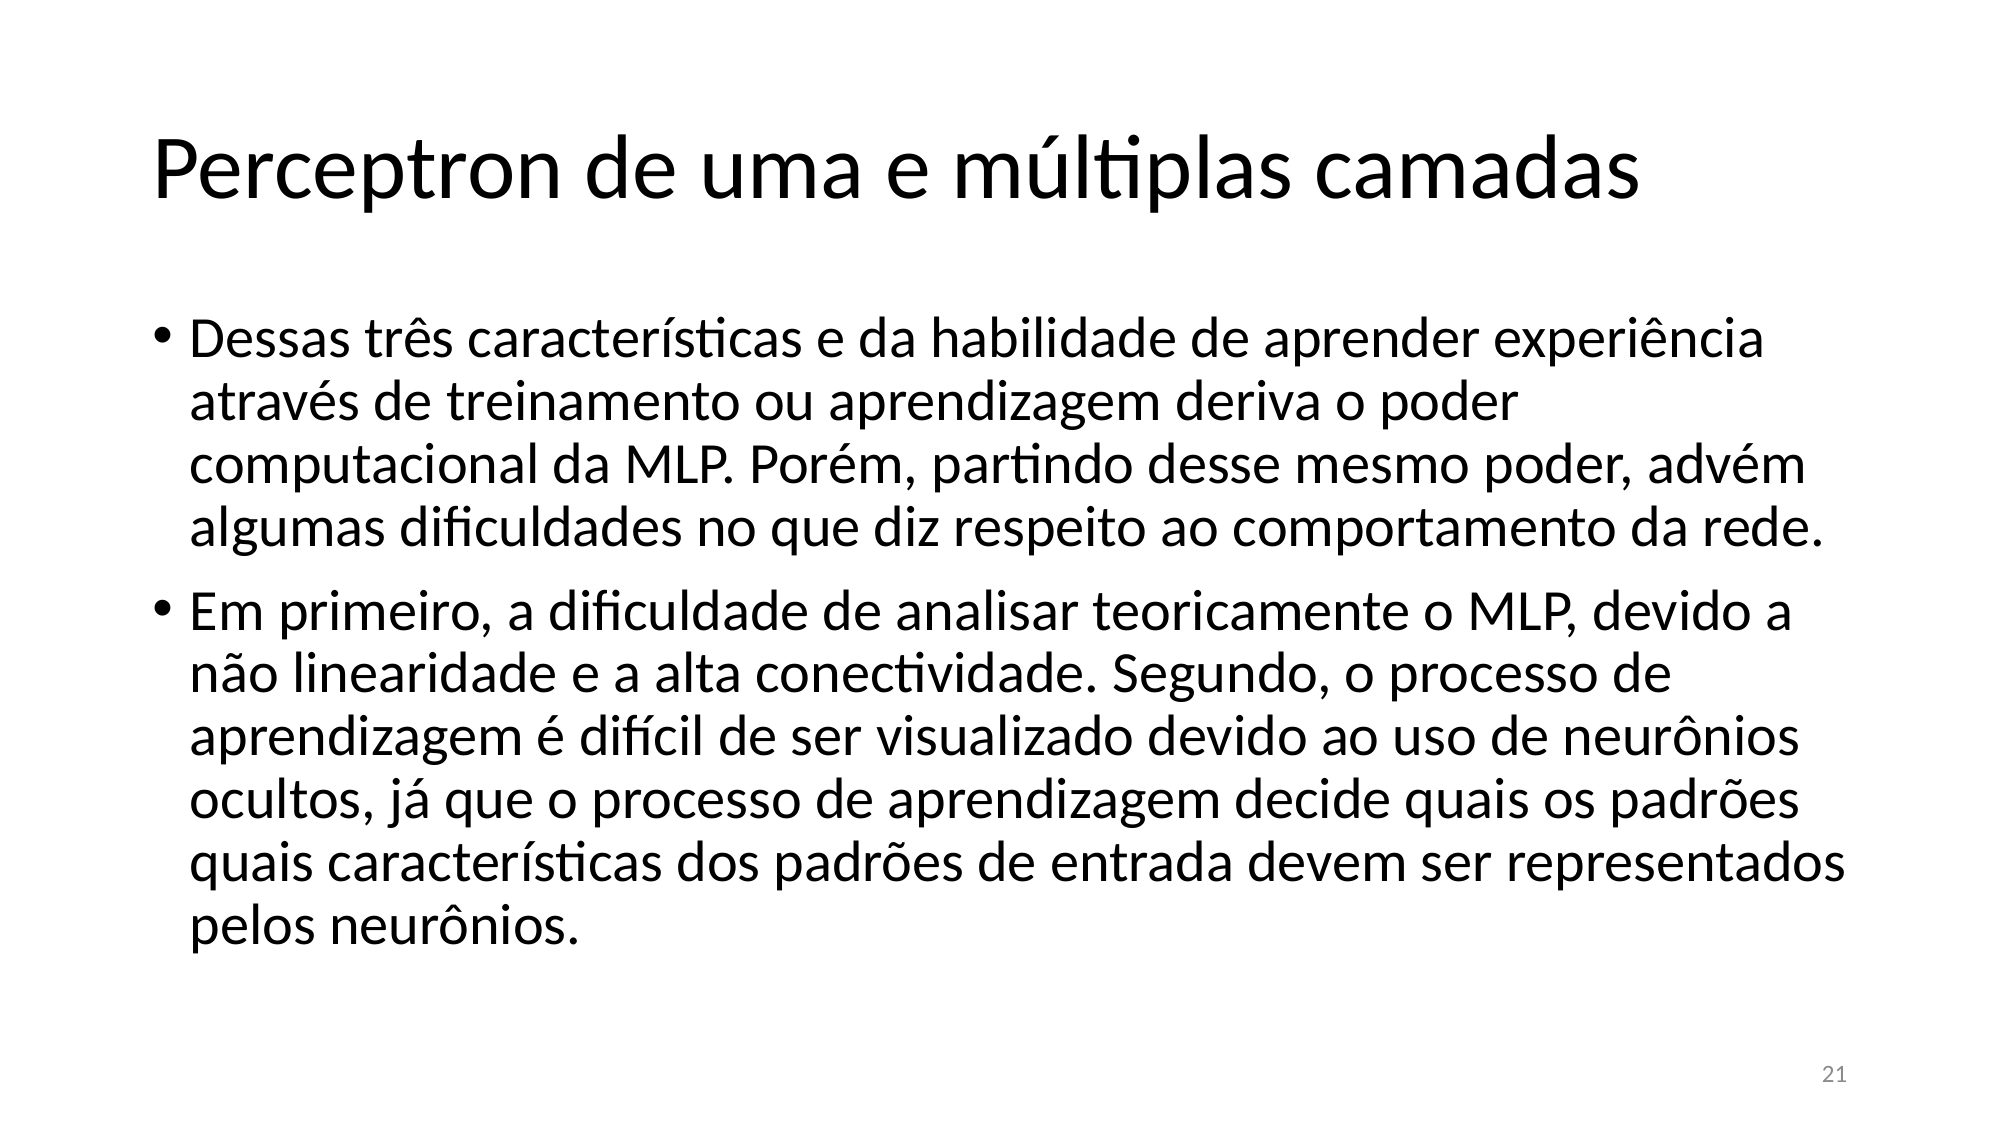

# Perceptron de uma e múltiplas camadas
Dessas três características e da habilidade de aprender experiência através de treinamento ou aprendizagem deriva o poder computacional da MLP. Porém, partindo desse mesmo poder, advém algumas dificuldades no que diz respeito ao comportamento da rede.
Em primeiro, a dificuldade de analisar teoricamente o MLP, devido a não linearidade e a alta conectividade. Segundo, o processo de aprendizagem é difícil de ser visualizado devido ao uso de neurônios ocultos, já que o processo de aprendizagem decide quais os padrões quais características dos padrões de entrada devem ser representados pelos neurônios.
21